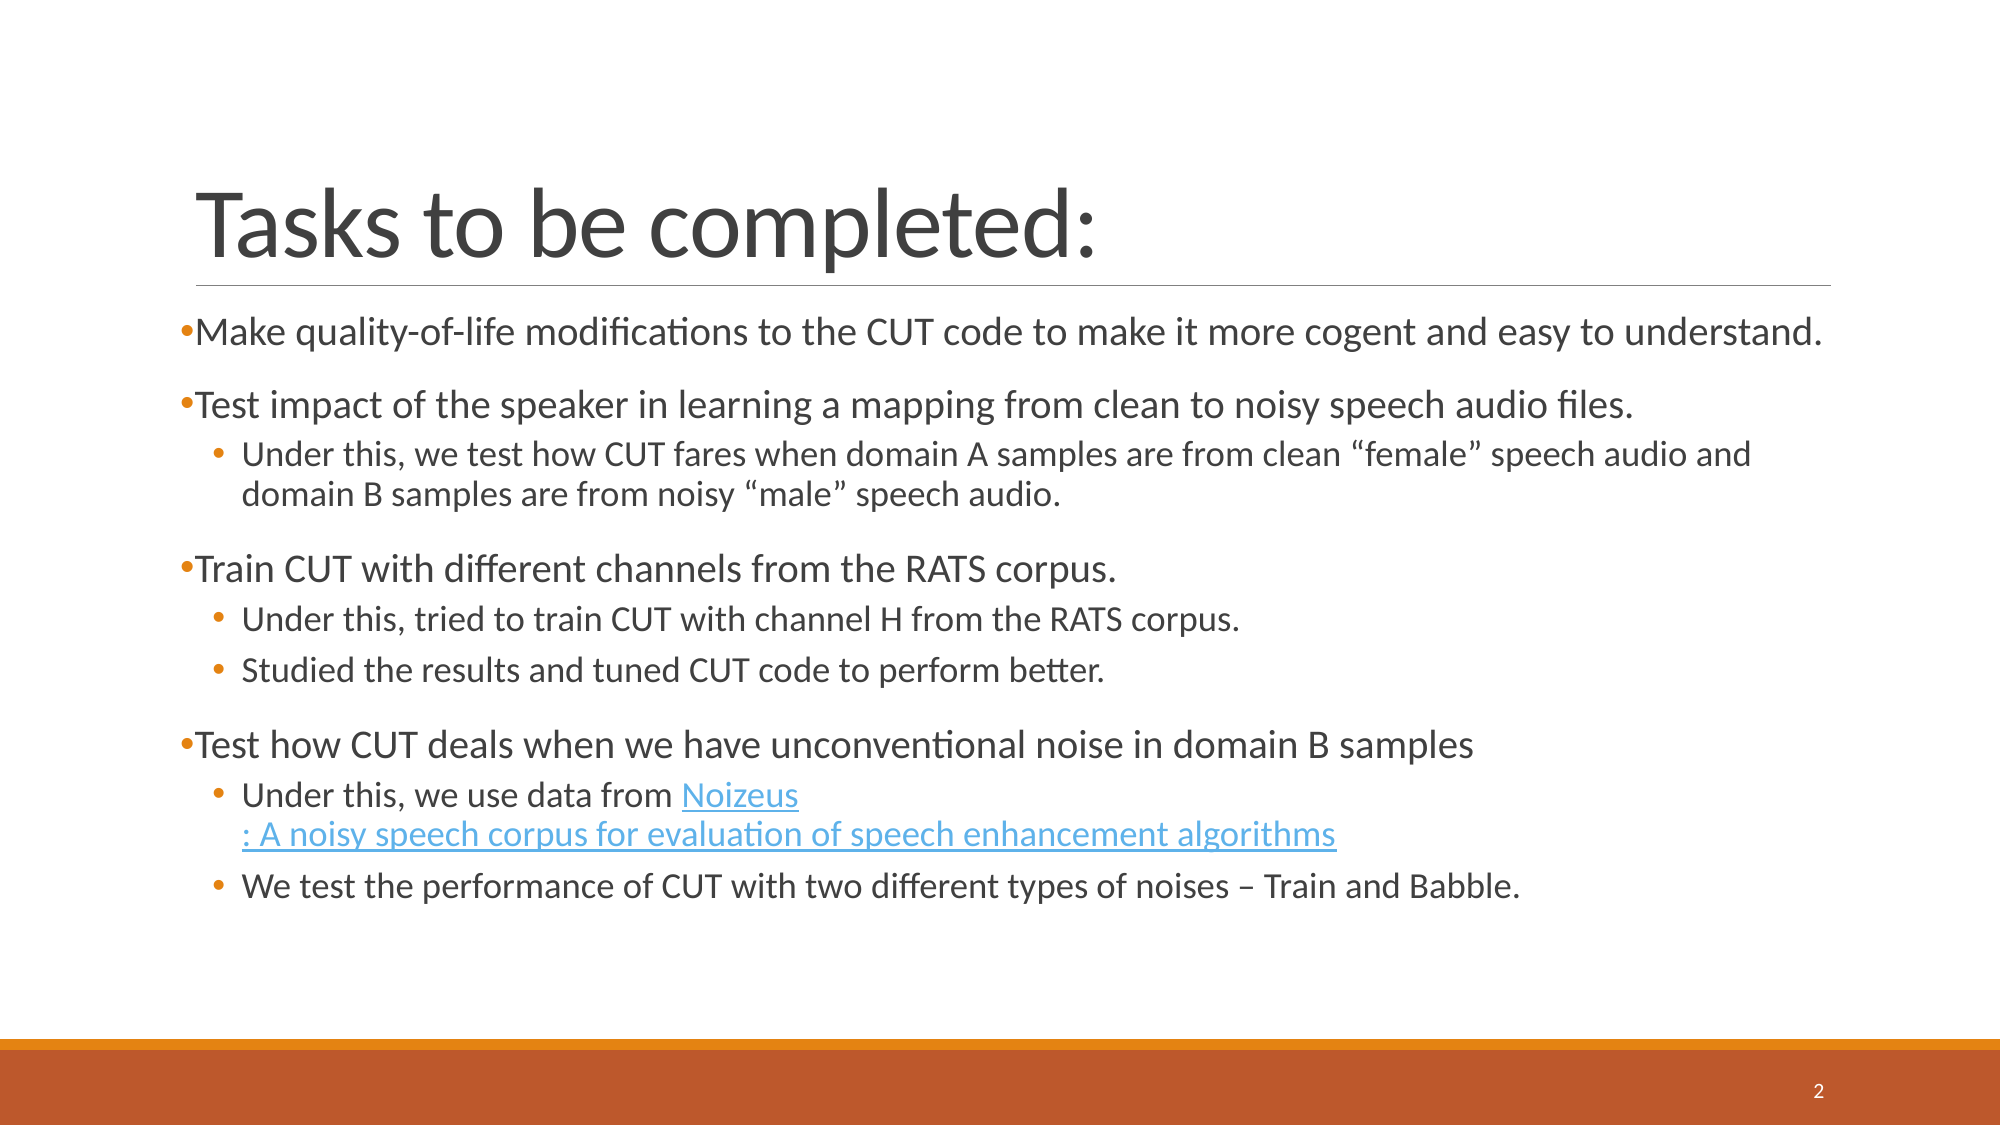

# Tasks to be completed:
Make quality-of-life modifications to the CUT code to make it more cogent and easy to understand.
Test impact of the speaker in learning a mapping from clean to noisy speech audio files.
Under this, we test how CUT fares when domain A samples are from clean “female” speech audio and domain B samples are from noisy “male” speech audio.
Train CUT with different channels from the RATS corpus.
Under this, tried to train CUT with channel H from the RATS corpus.
Studied the results and tuned CUT code to perform better.
Test how CUT deals when we have unconventional noise in domain B samples
Under this, we use data from Noizeus: A noisy speech corpus for evaluation of speech enhancement algorithms
We test the performance of CUT with two different types of noises – Train and Babble.
2